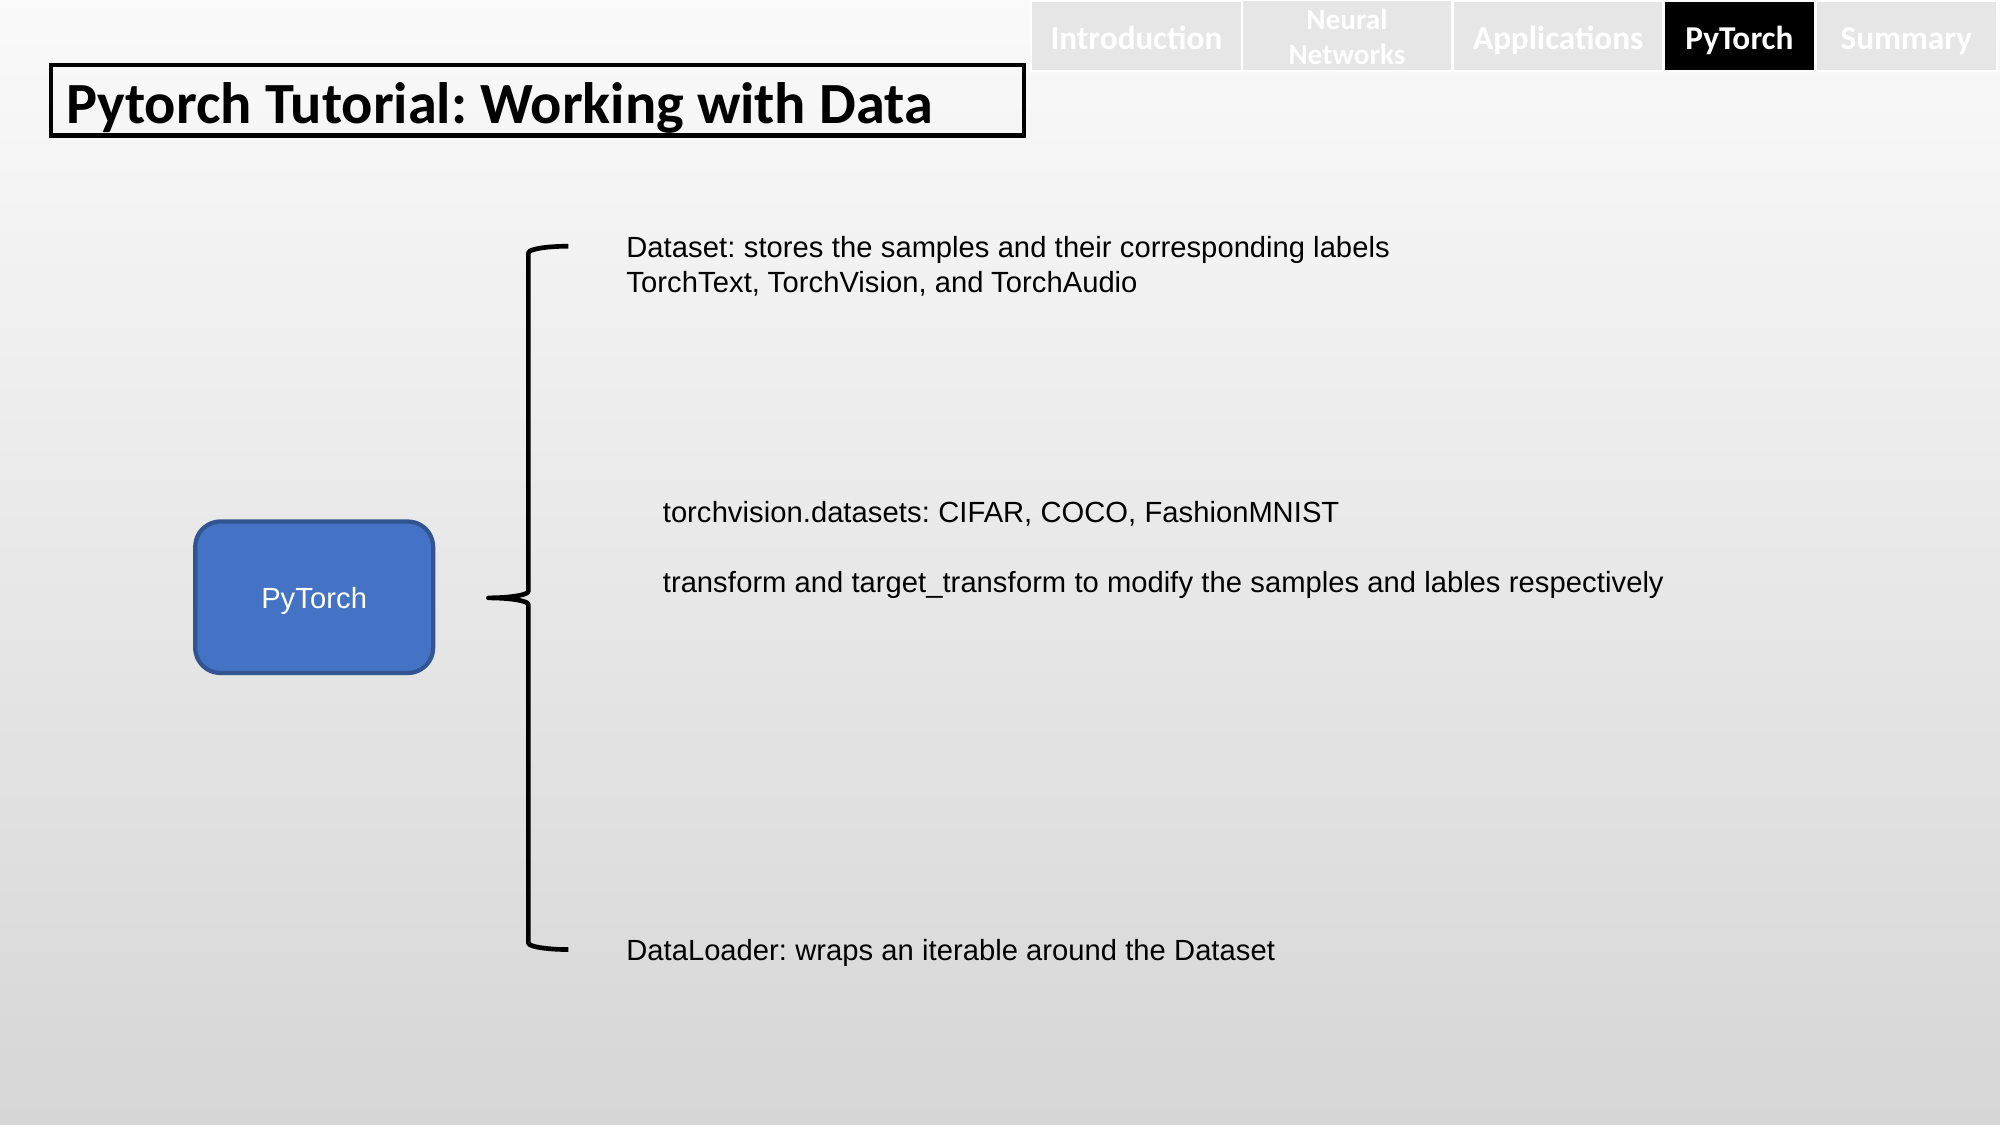

Neural Networks
Introduction
Applications
PyTorch
Summary
Pytorch Tutorial: Working with Data
Dataset: stores the samples and their corresponding labels TorchText, TorchVision, and TorchAudio

torchvision.datasets: CIFAR, COCO, FashionMNIST

transform and target_transform to modify the samples and lables respectively

PyTorch
DataLoader: wraps an iterable around the Dataset